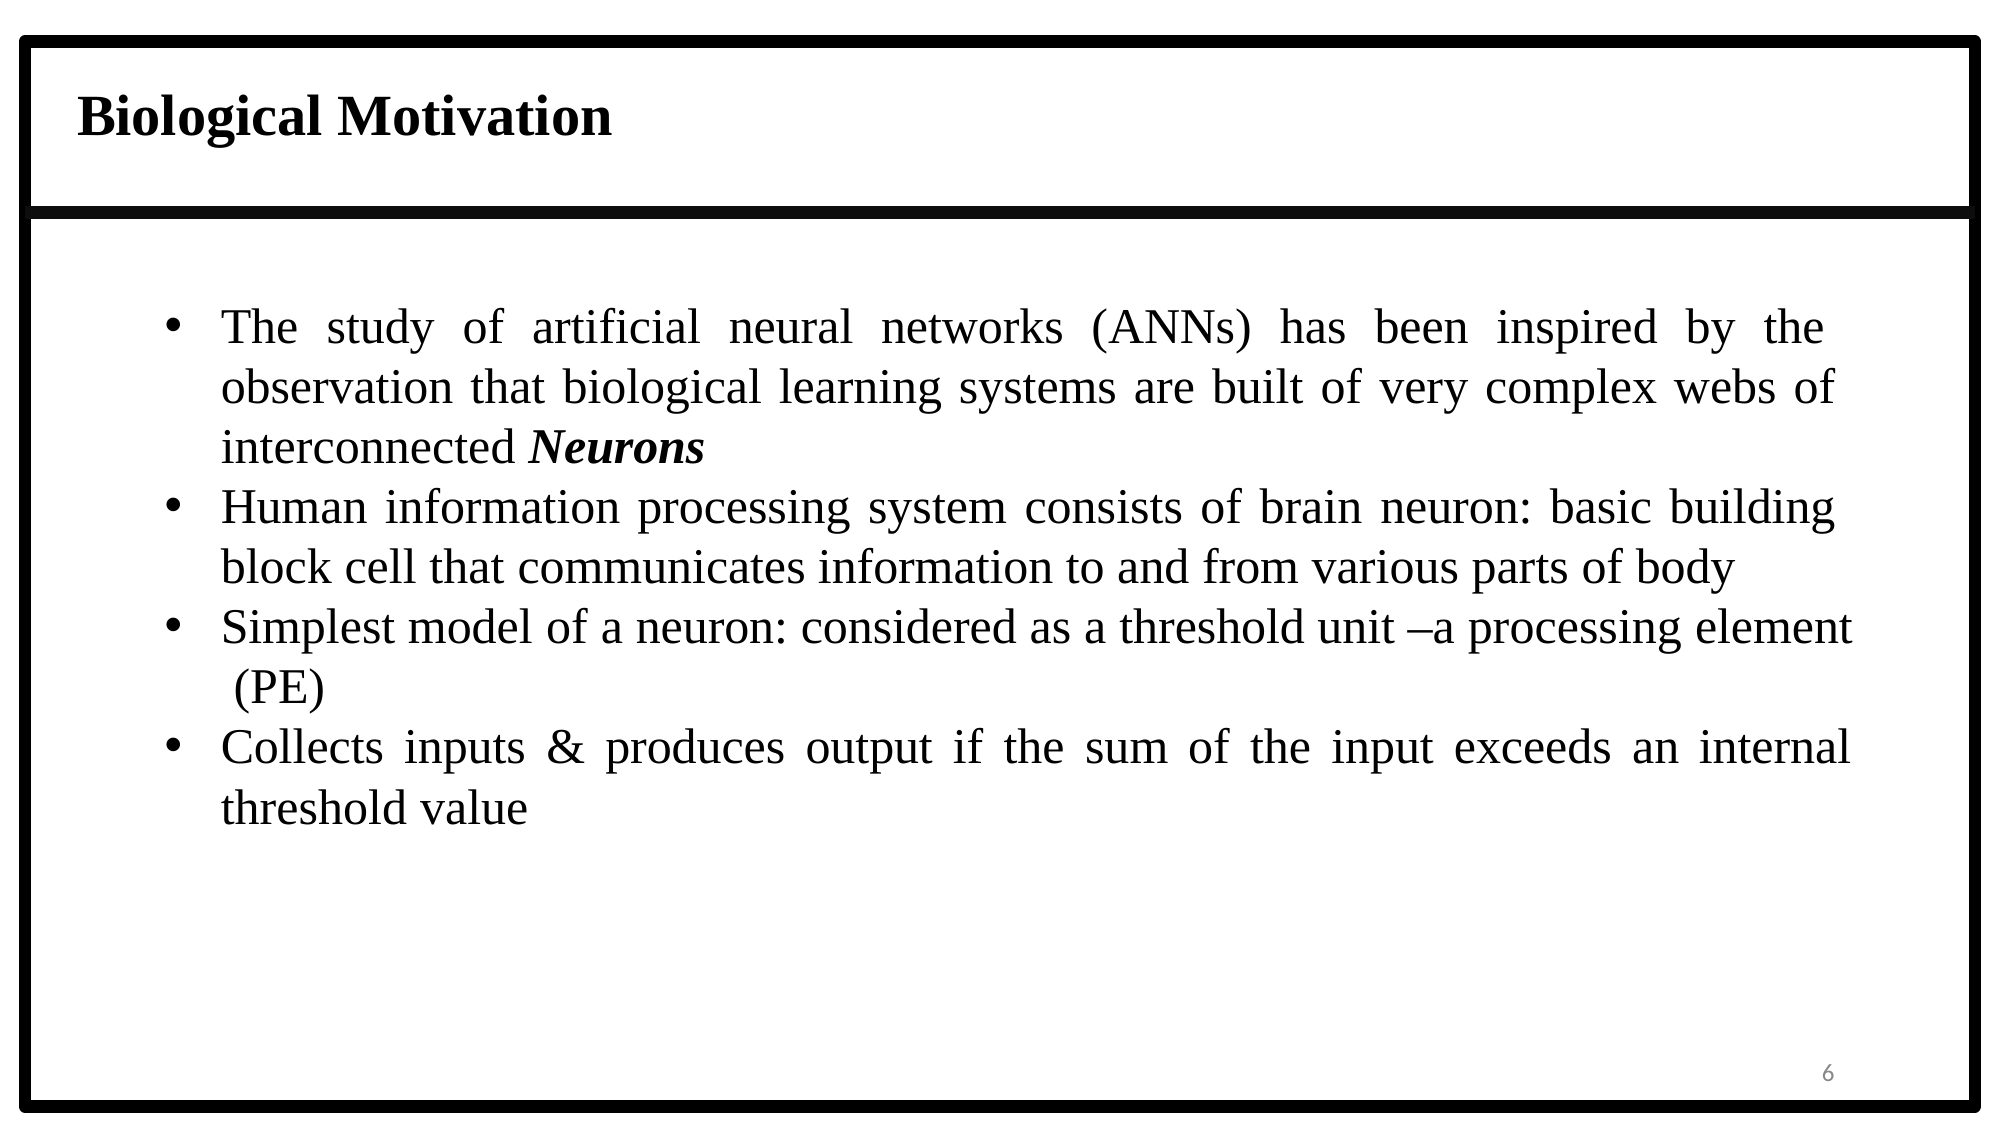

# Biological Motivation
The study of artificial neural networks (ANNs) has been inspired by the  observation that biological learning systems are built of very complex webs of  interconnected Neurons
Human information processing system consists of brain neuron: basic building  block cell that communicates information to and from various parts of body
Simplest model of a neuron: considered as a threshold unit –a processing element  (PE)
Collects inputs & produces output if the sum of the input exceeds an internal
threshold value
6